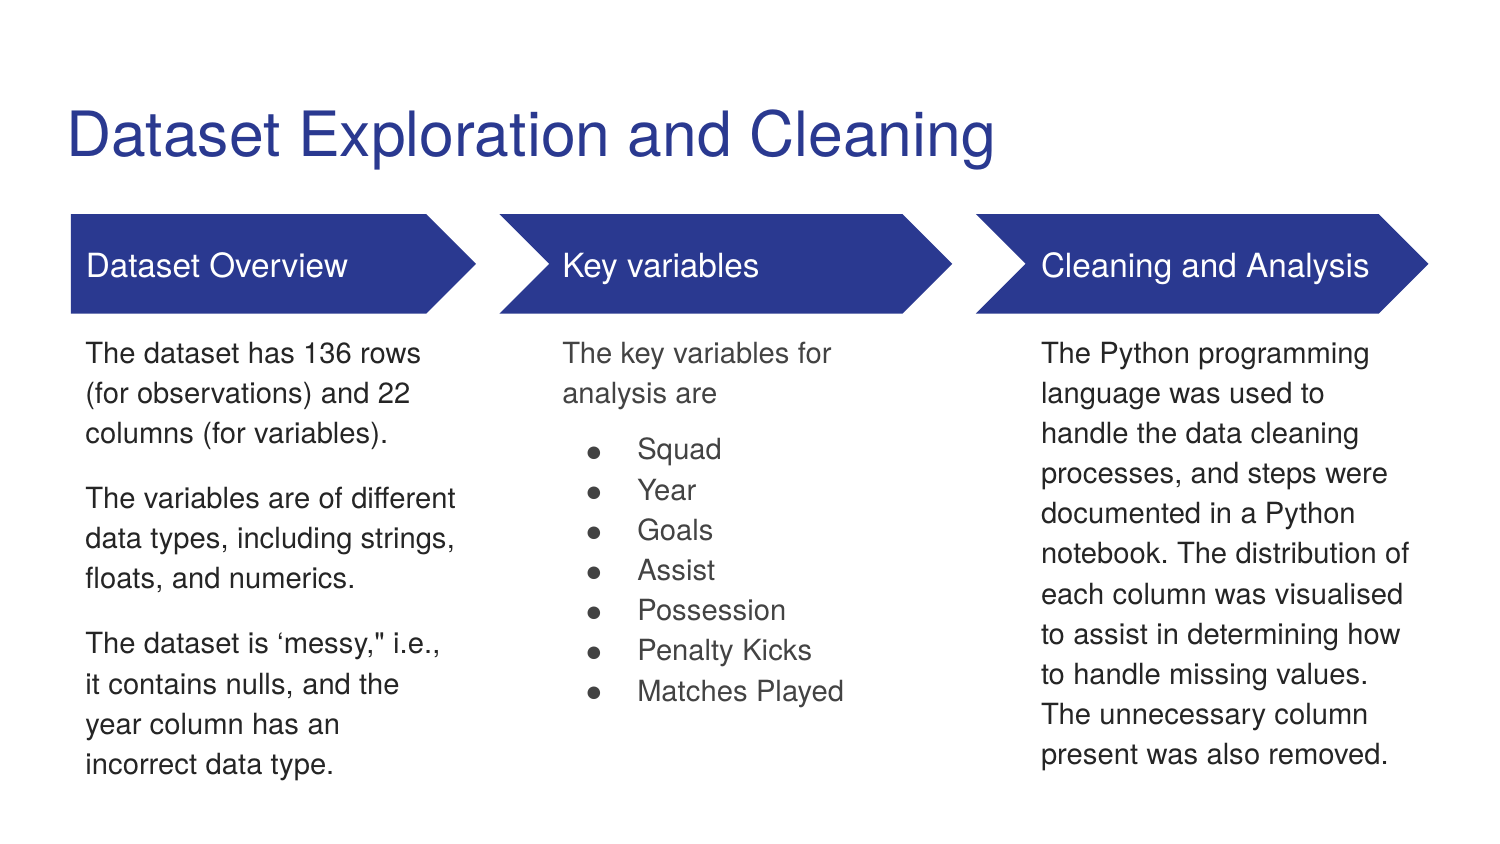

# Dataset Exploration and Cleaning

Dataset Overview
Key variables
Cleaning and Analysis
The dataset has 136 rows (for observations) and 22 columns (for variables).
The variables are of different data types, including strings, floats, and numerics.
The dataset is ‘messy," i.e., it contains nulls, and the year column has an incorrect data type.

The key variables for analysis are
Squad
Year
Goals
Assist
Possession
Penalty Kicks
Matches Played

The Python programming language was used to handle the data cleaning processes, and steps were documented in a Python notebook. The distribution of each column was visualised to assist in determining how to handle missing values. The unnecessary column present was also removed.